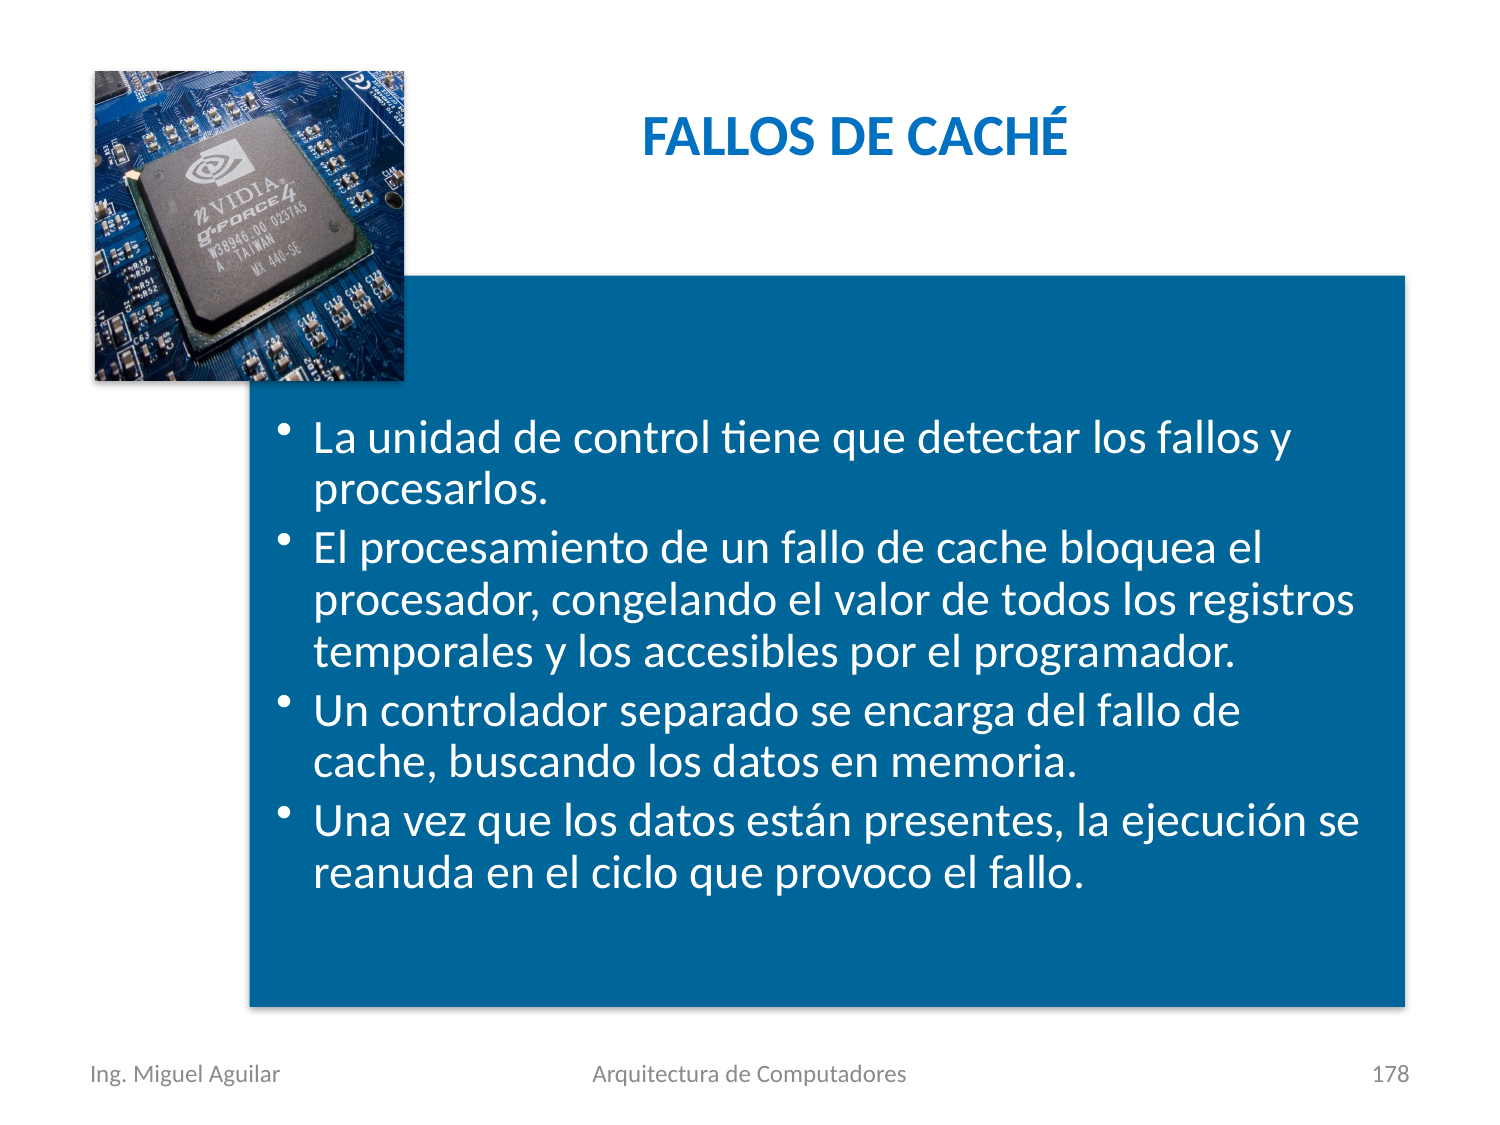

La unidad de control tiene que detectar los fallos y procesarlos.
El procesamiento de un fallo de cache bloquea el procesador, congelando el valor de todos los registros temporales y los accesibles por el programador.
Un controlador separado se encarga del fallo de cache, buscando los datos en memoria.
Una vez que los datos están presentes, la ejecución se reanuda en el ciclo que provoco el fallo.
FALLOS DE CACHÉ
Ing. Miguel Aguilar
Arquitectura de Computadores
178